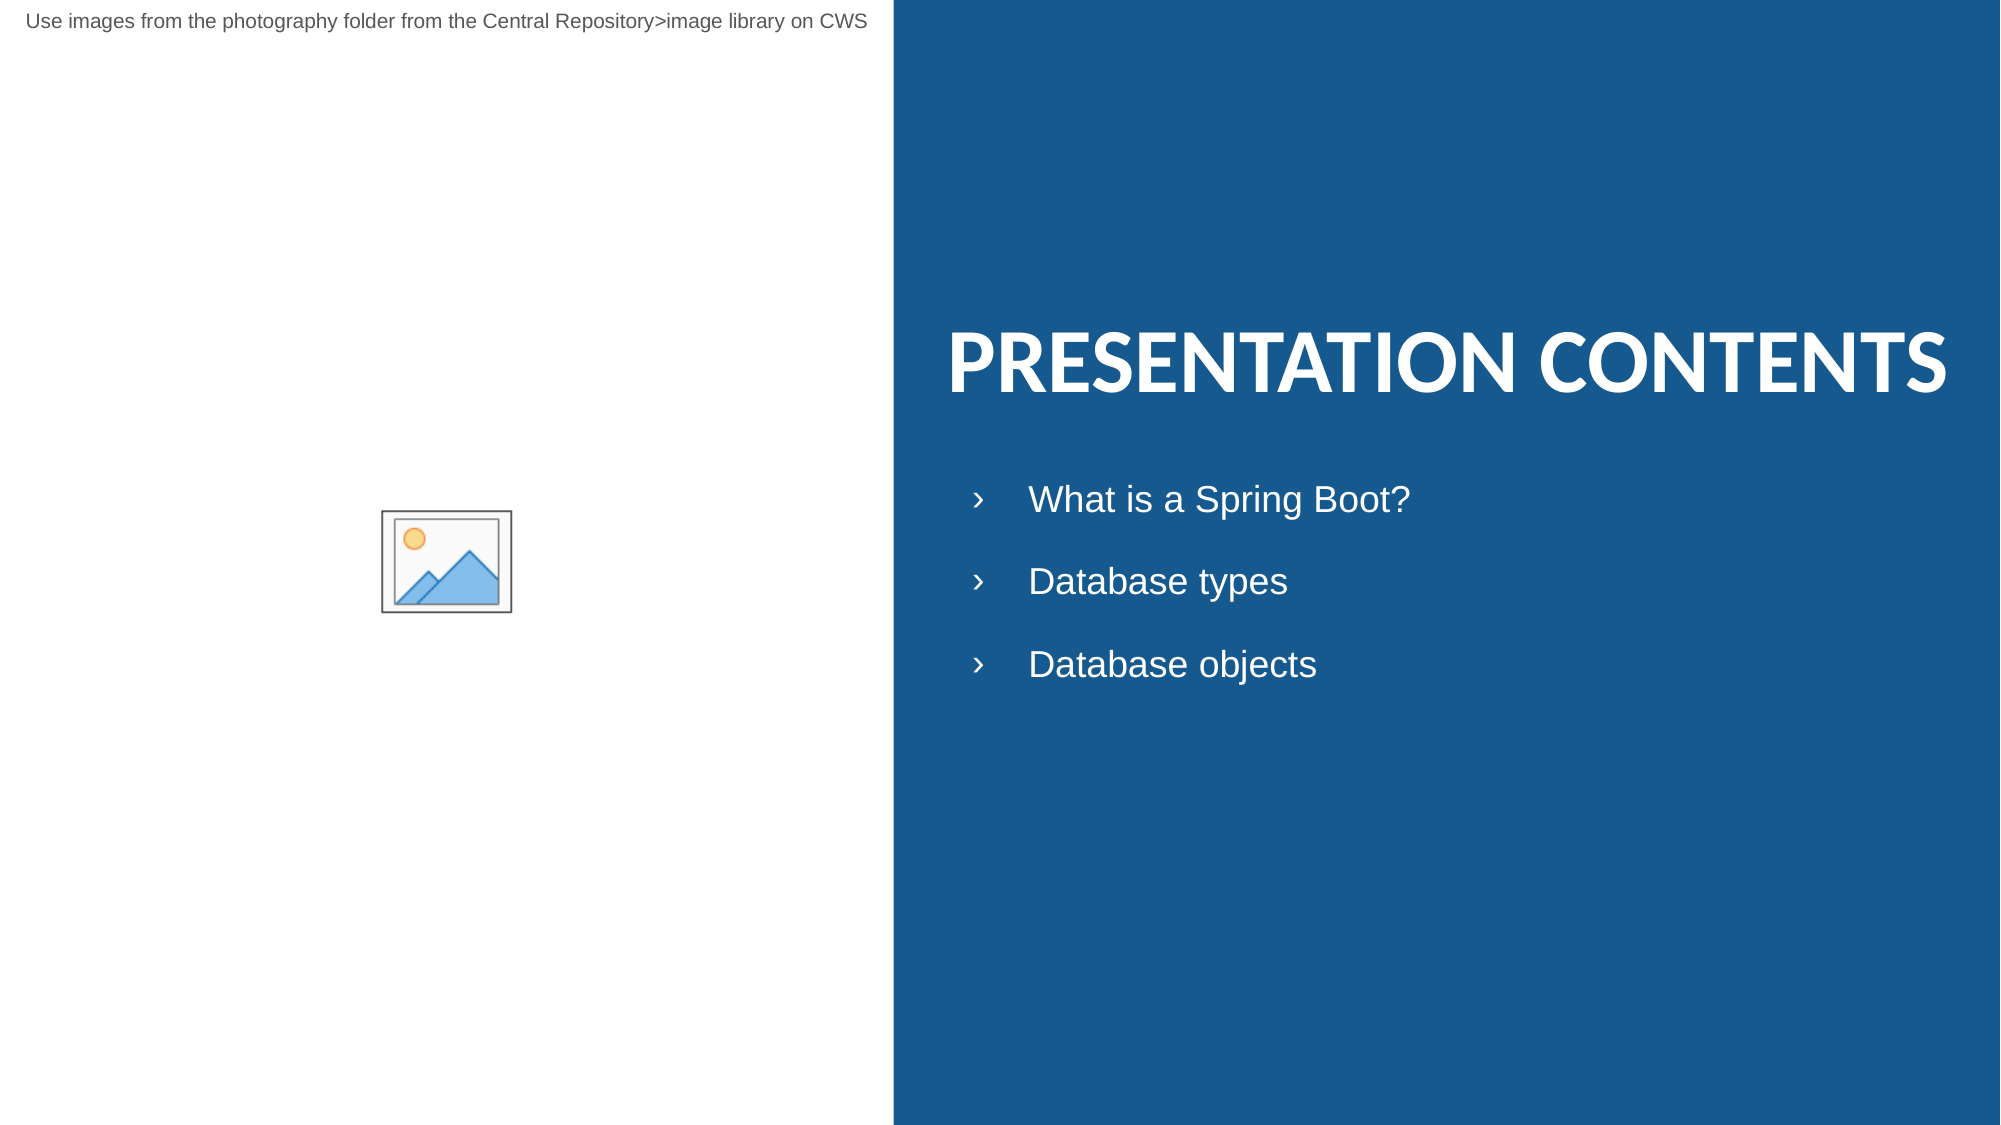

# Presentation Contents
What is a Spring Boot?
Database types
Database objects